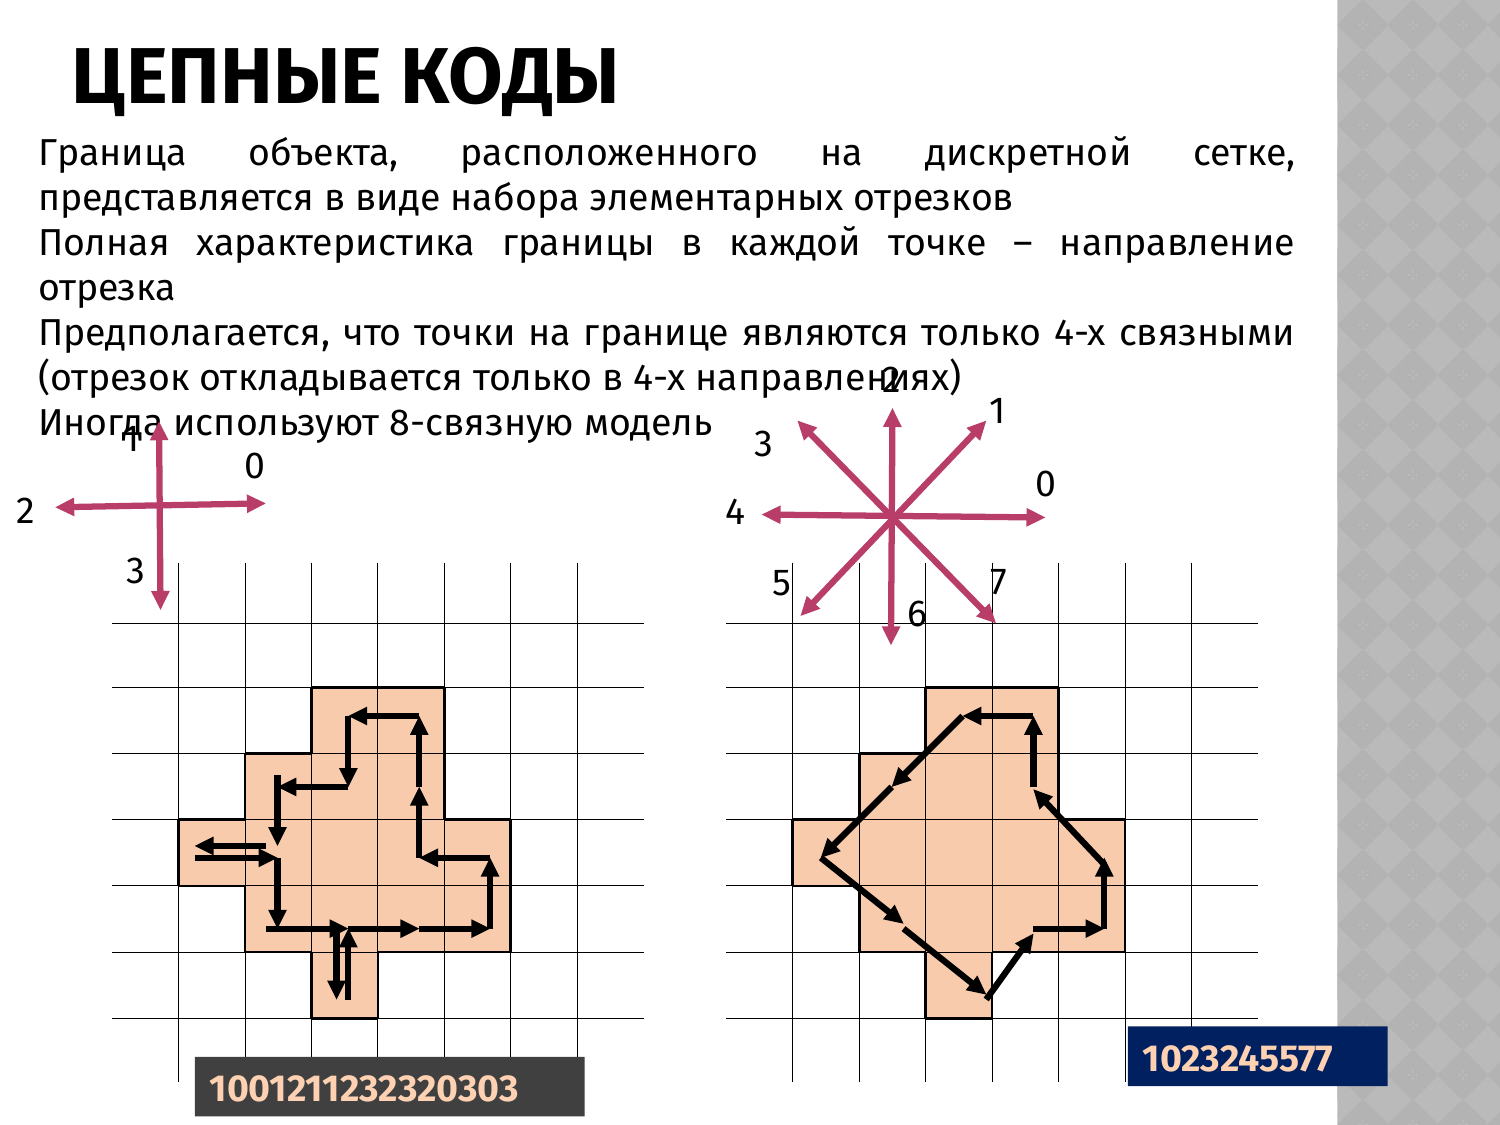

# Цепные коды
Граница объекта, расположенного на дискретной сетке, представляется в виде набора элементарных отрезков
Полная характеристика границы в каждой точке – направление отрезка
Предполагается, что точки на границе являются только 4-х связными (отрезок откладывается только в 4-х направлениях)
Иногда используют 8-связную модель
2
1
1
3
0
0
2
4
3
7
5
|  |  |  |  |  |  |  |  |
| --- | --- | --- | --- | --- | --- | --- | --- |
|  |  |  |  |  |  |  |  |
|  |  |  |  |  |  |  |  |
|  |  |  |  |  |  |  |  |
|  |  |  |  |  |  |  |  |
|  |  |  |  |  |  |  |  |
|  |  |  |  |  |  |  |  |
|  |  |  |  |  |  |  |  |
|  |  |  |  |  |  |  |  |
| --- | --- | --- | --- | --- | --- | --- | --- |
|  |  |  |  |  |  |  |  |
|  |  |  |  |  |  |  |  |
|  |  |  |  |  |  |  |  |
|  |  |  |  |  |  |  |  |
|  |  |  |  |  |  |  |  |
|  |  |  |  |  |  |  |  |
|  |  |  |  |  |  |  |  |
6
1023245577
1001211232320303